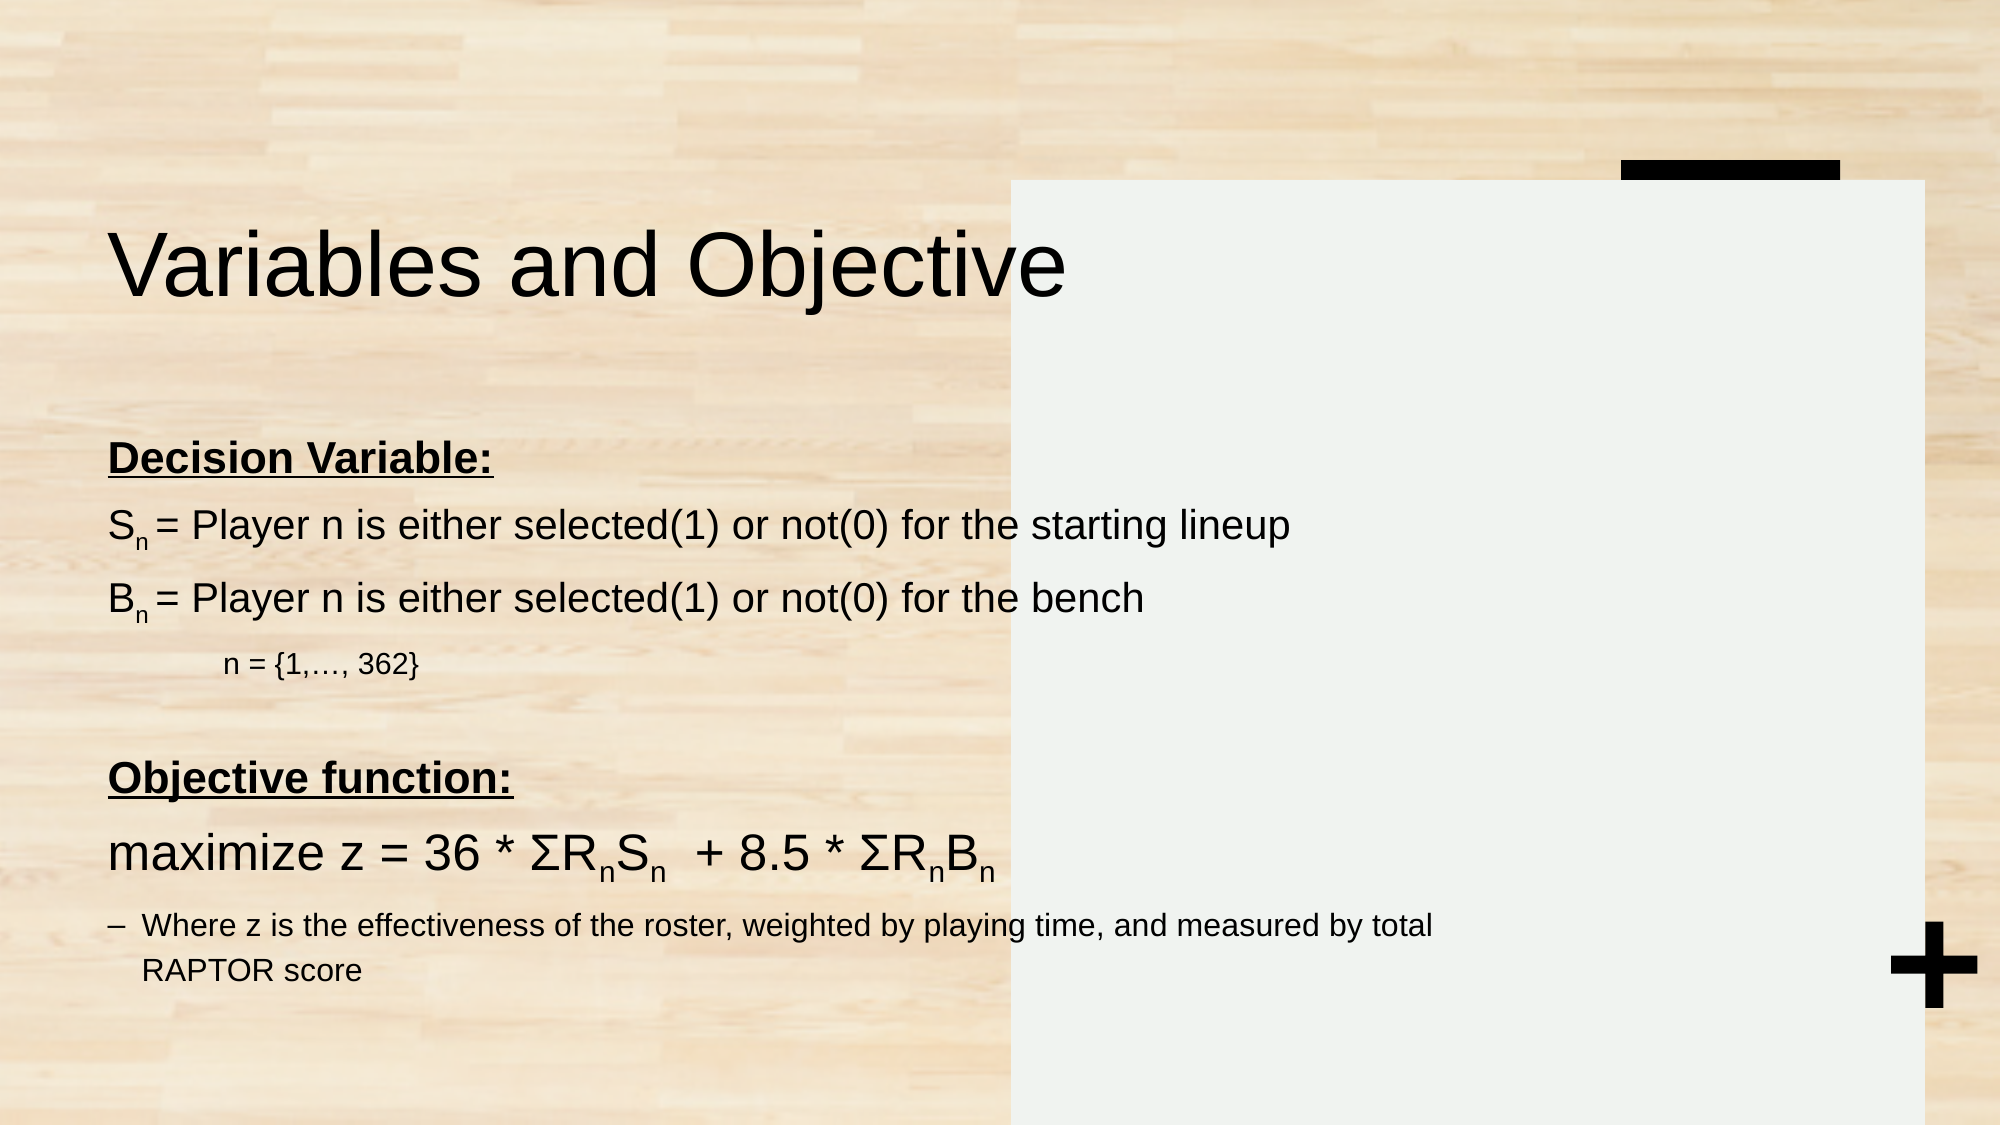

# Variables and Objective
Decision Variable:
Sn = Player n is either selected(1) or not(0) for the starting lineup
Bn = Player n is either selected(1) or not(0) for the bench
	n = {1,…, 362}

Objective function:
maximize z = 36 * ΣRnSn  + 8.5 * ΣRnBn
Where z is the effectiveness of the roster, weighted by playing time, and measured by total RAPTOR score